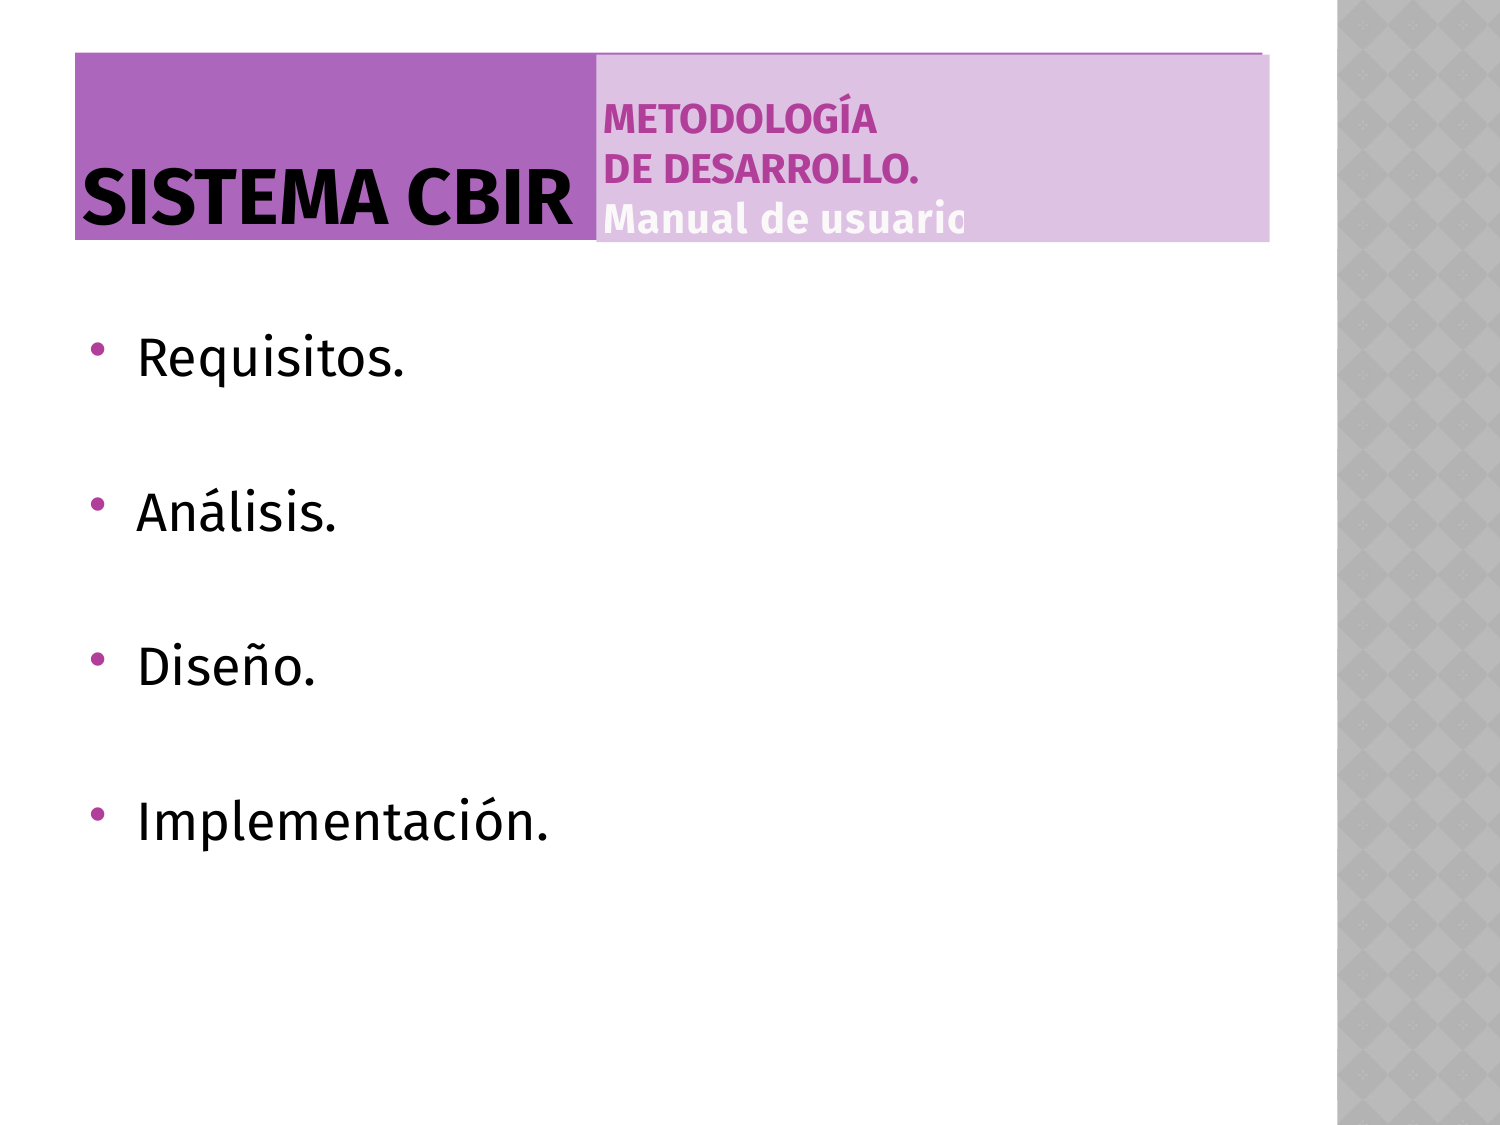

# SISTEMA CBIR
Metodología
de desarrollo.
Manual de usuario.
Requisitos.

Análisis.

Diseño.

Implementación.